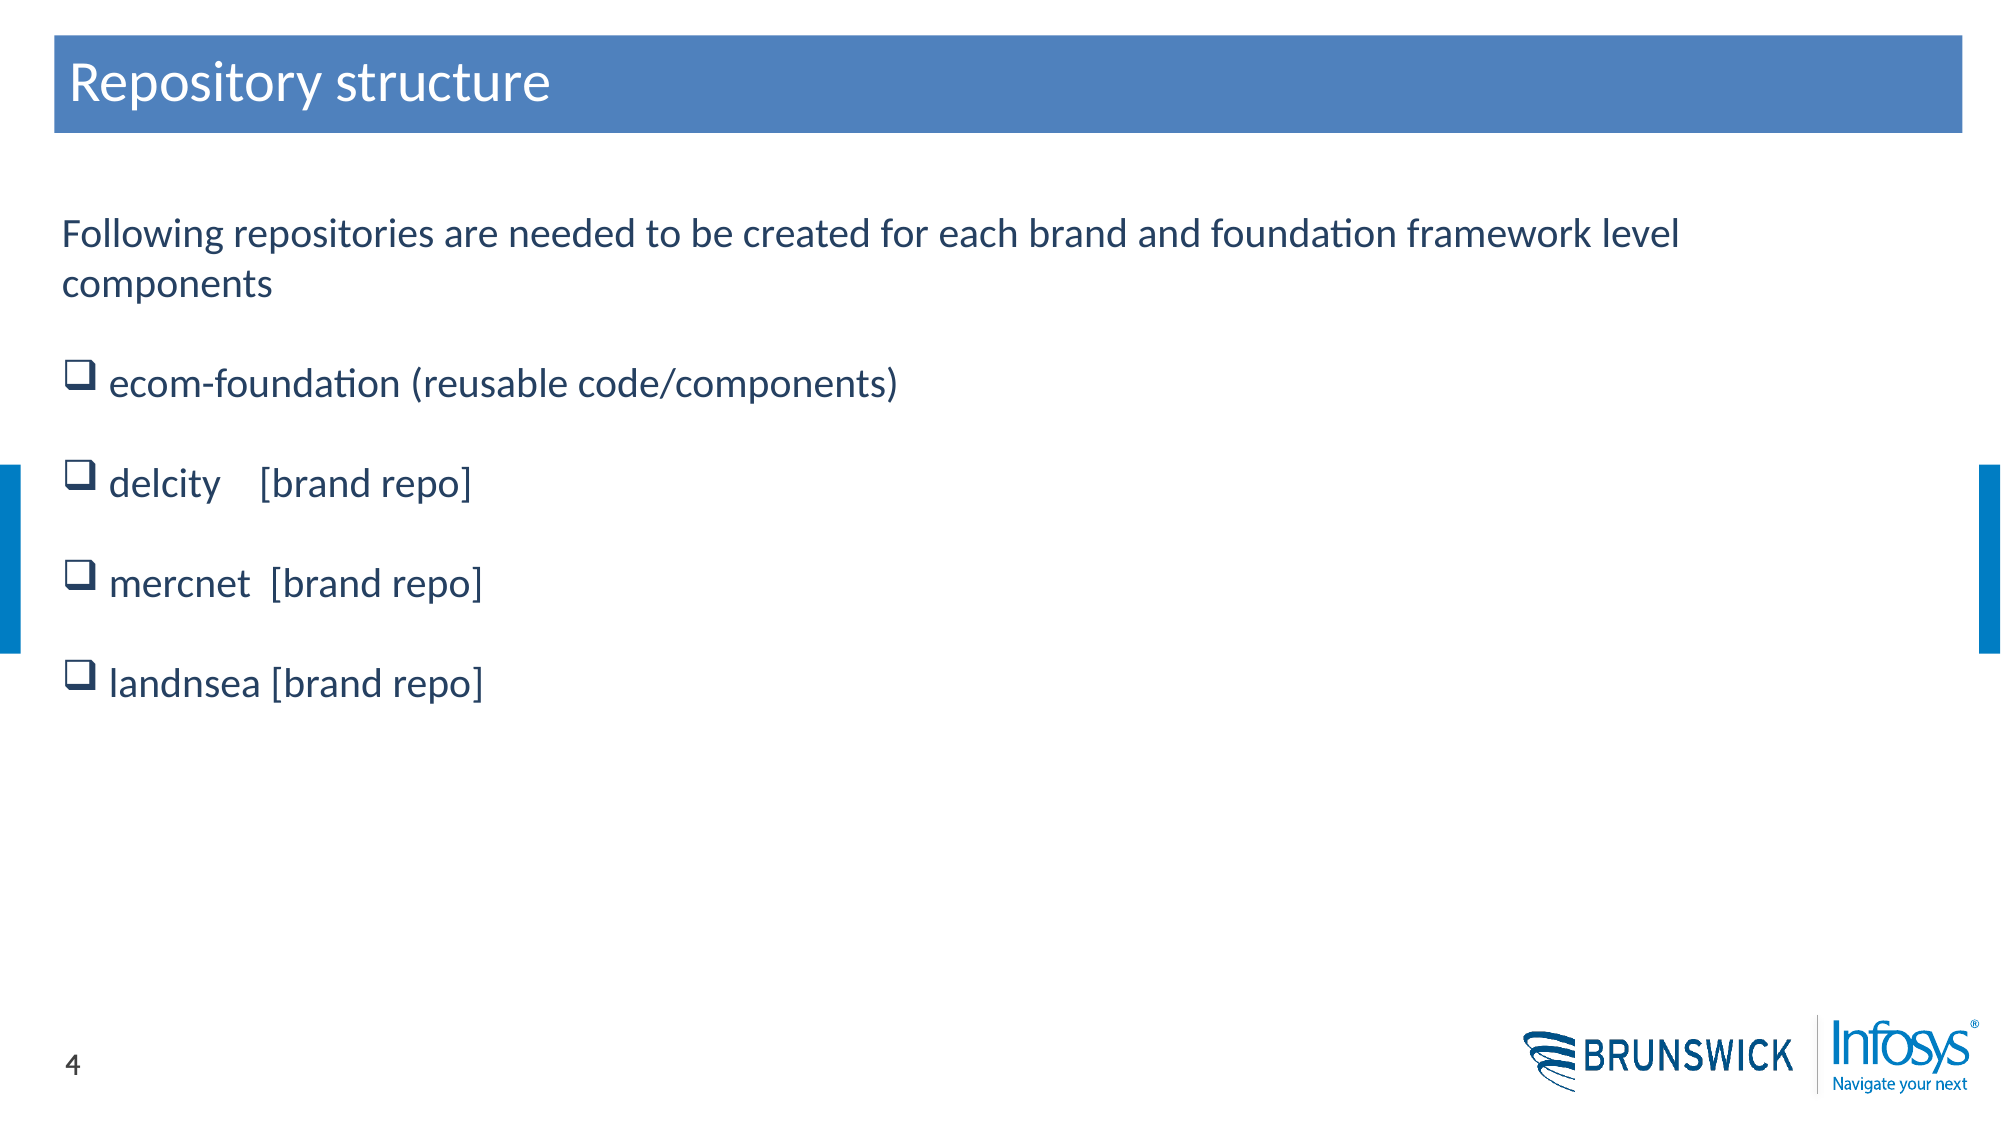

# Repository structure
Following repositories are needed to be created for each brand and foundation framework level components

ecom-foundation (reusable code/components)

delcity    [brand repo]

mercnet  [brand repo]

landnsea [brand repo]

4